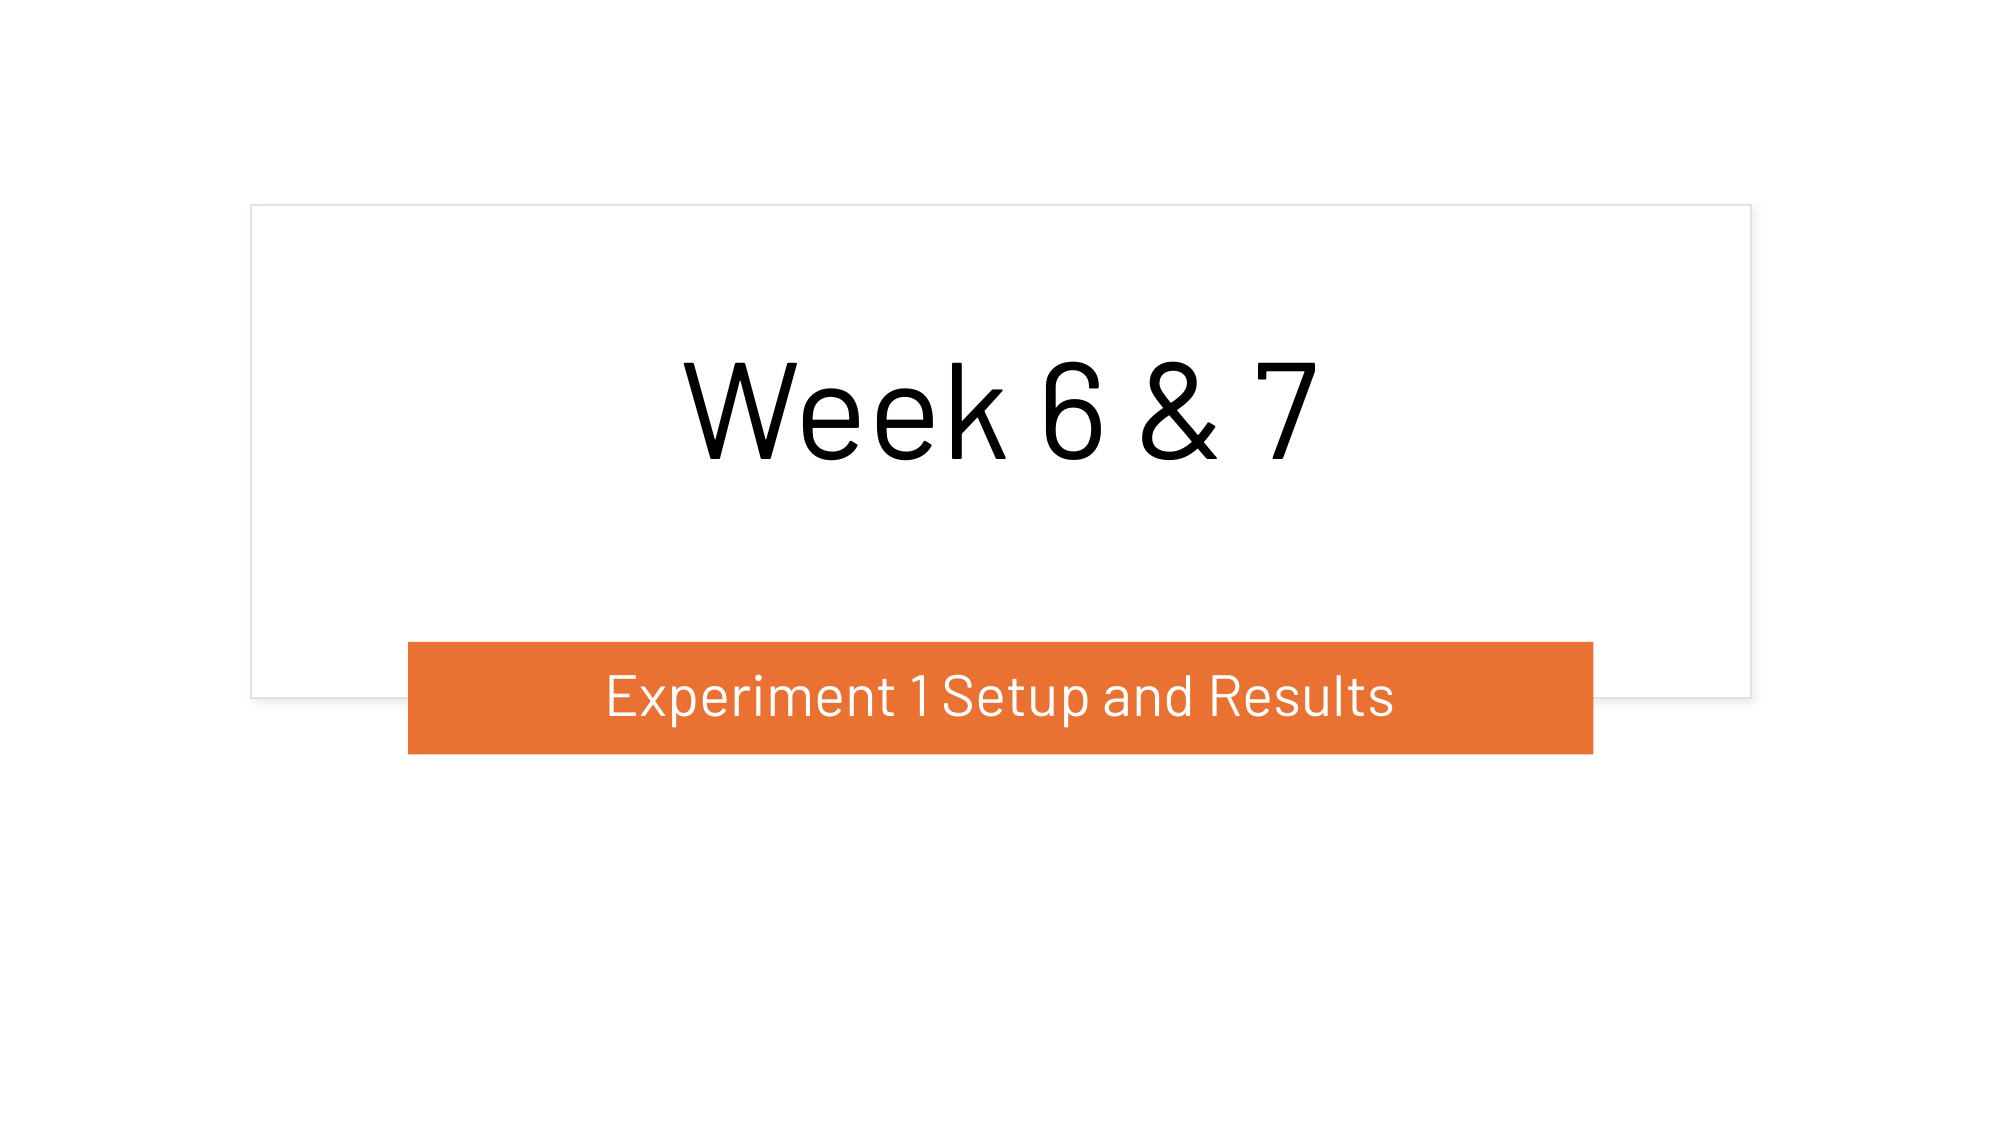

# Week 6 & 7

Experiment 1 Setup and Results